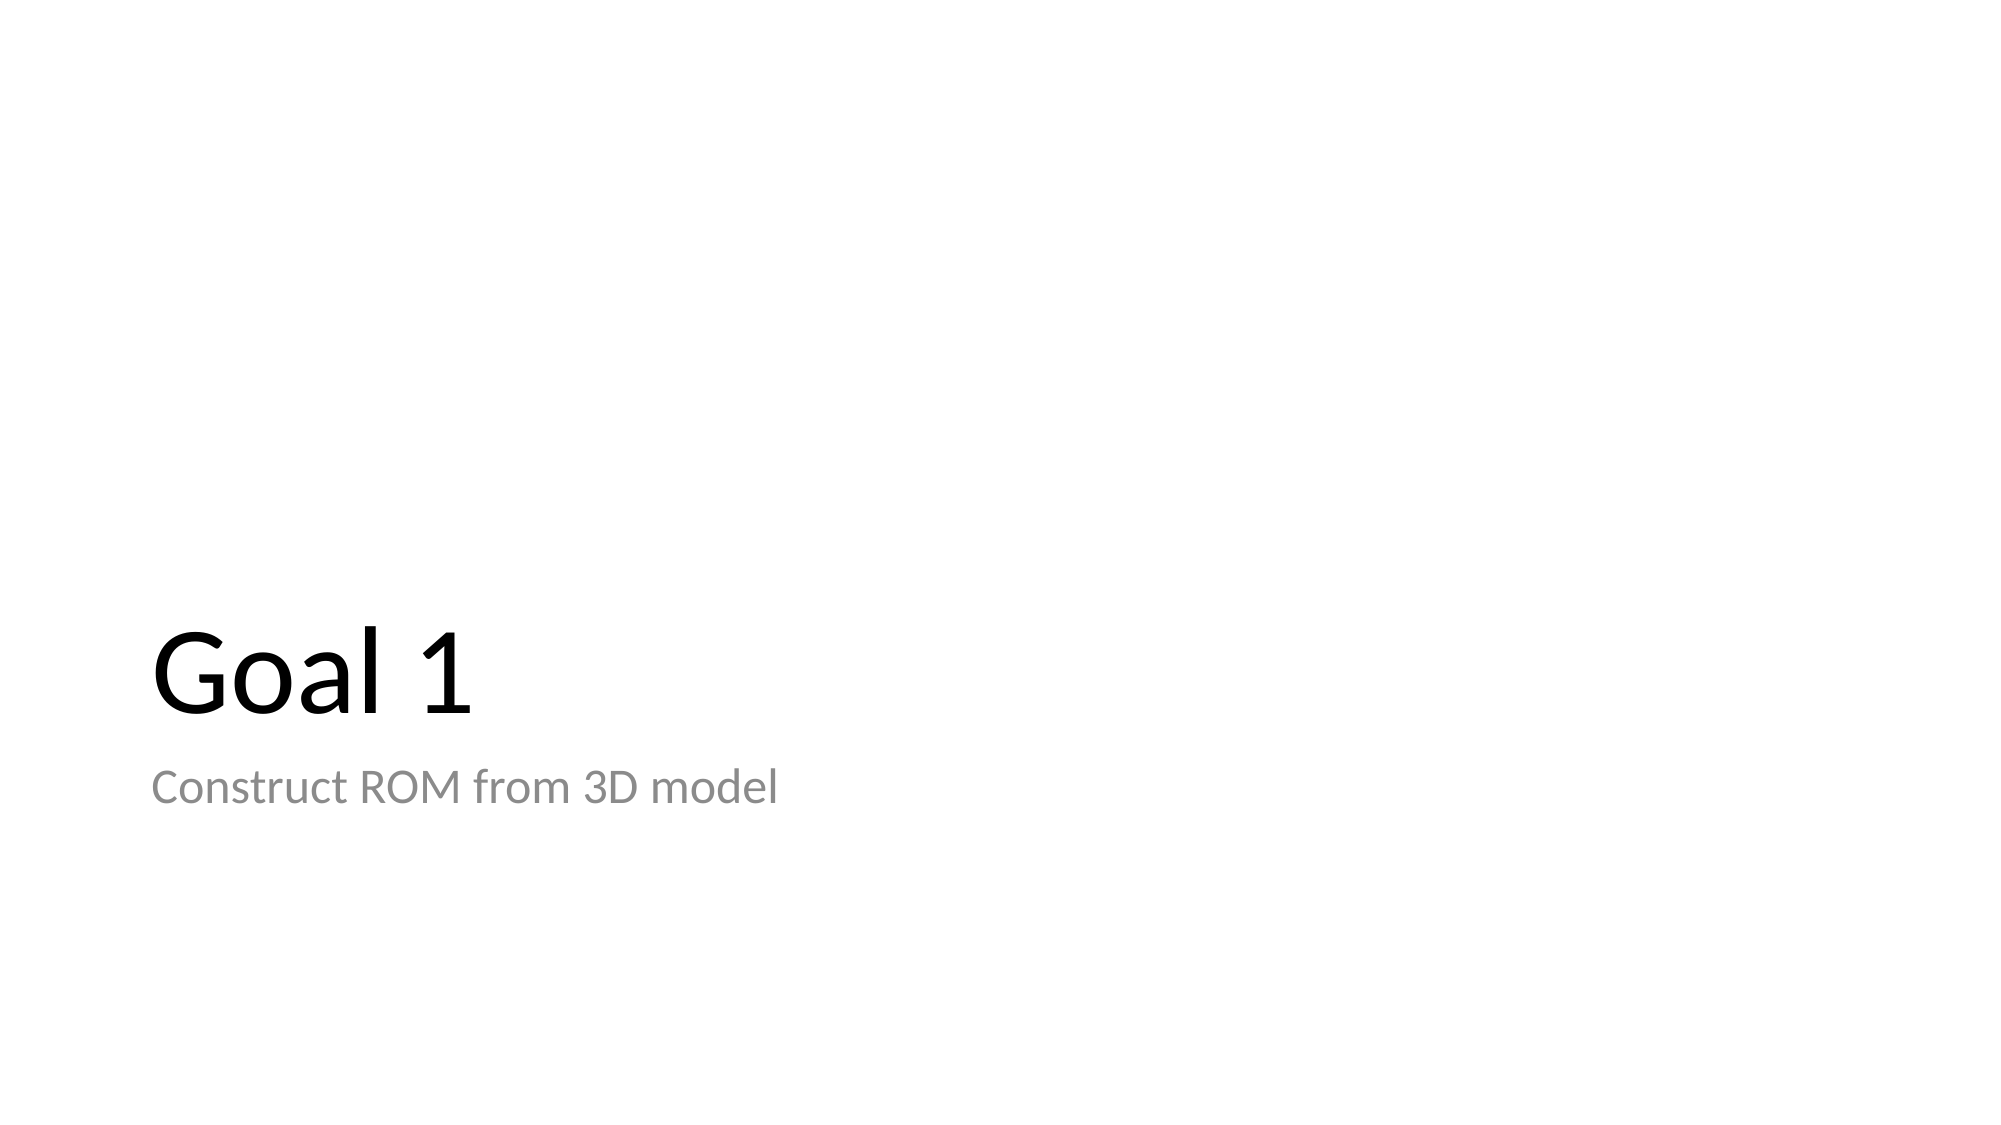

# Goal 1
Construct ROM from 3D model